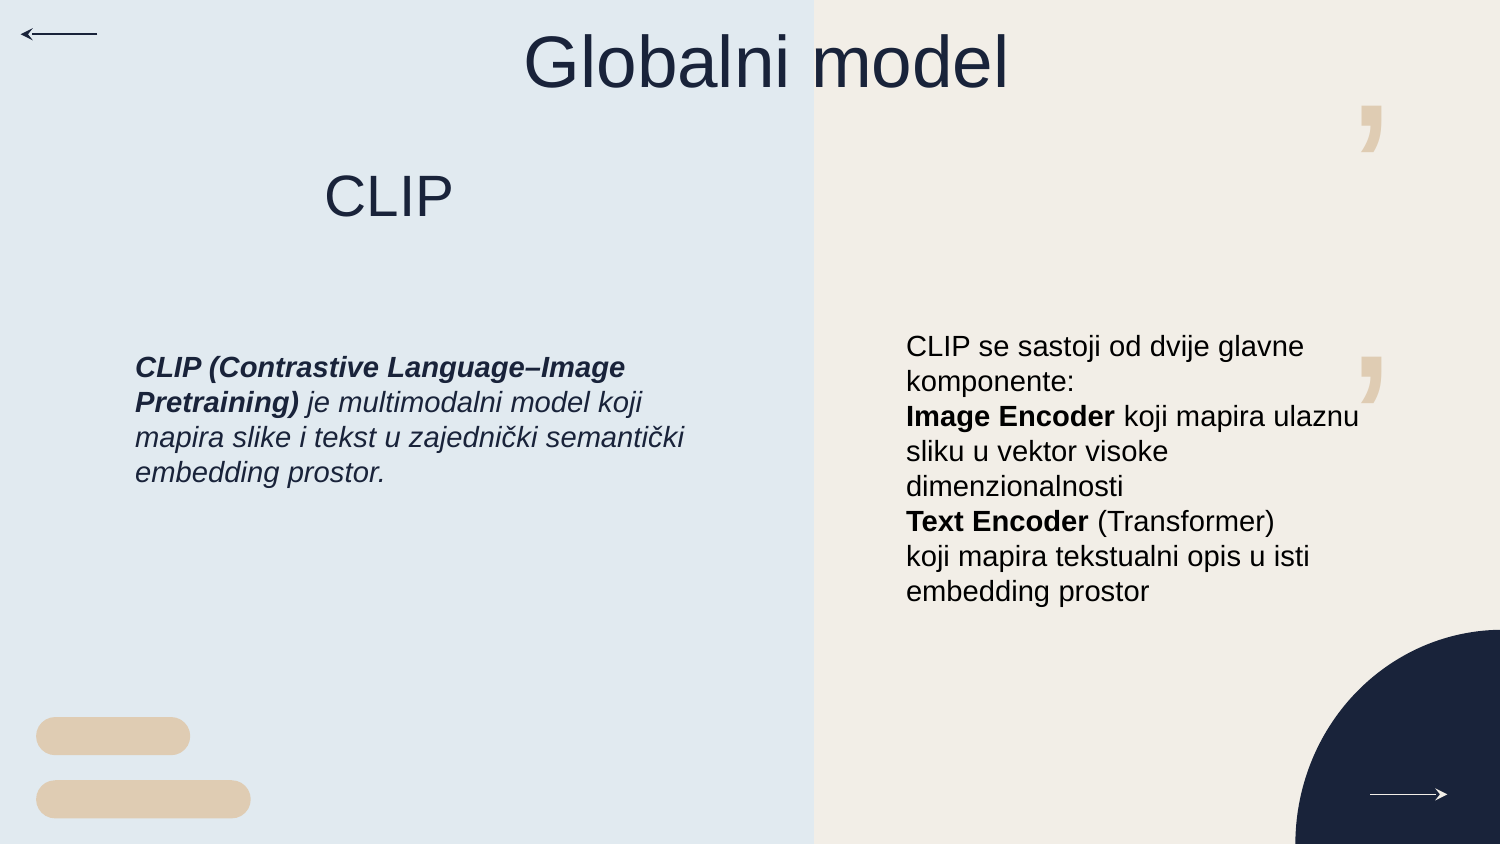

Globalni model
CLIP
CLIP se sastoji od dvije glavne komponente:
Image Encoder koji mapira ulaznu sliku u vektor visoke dimenzionalnosti
Text Encoder (Transformer)
koji mapira tekstualni opis u isti embedding prostor
CLIP (Contrastive Language–Image
Pretraining) je multimodalni model koji
mapira slike i tekst u zajednički semantički
embedding prostor.